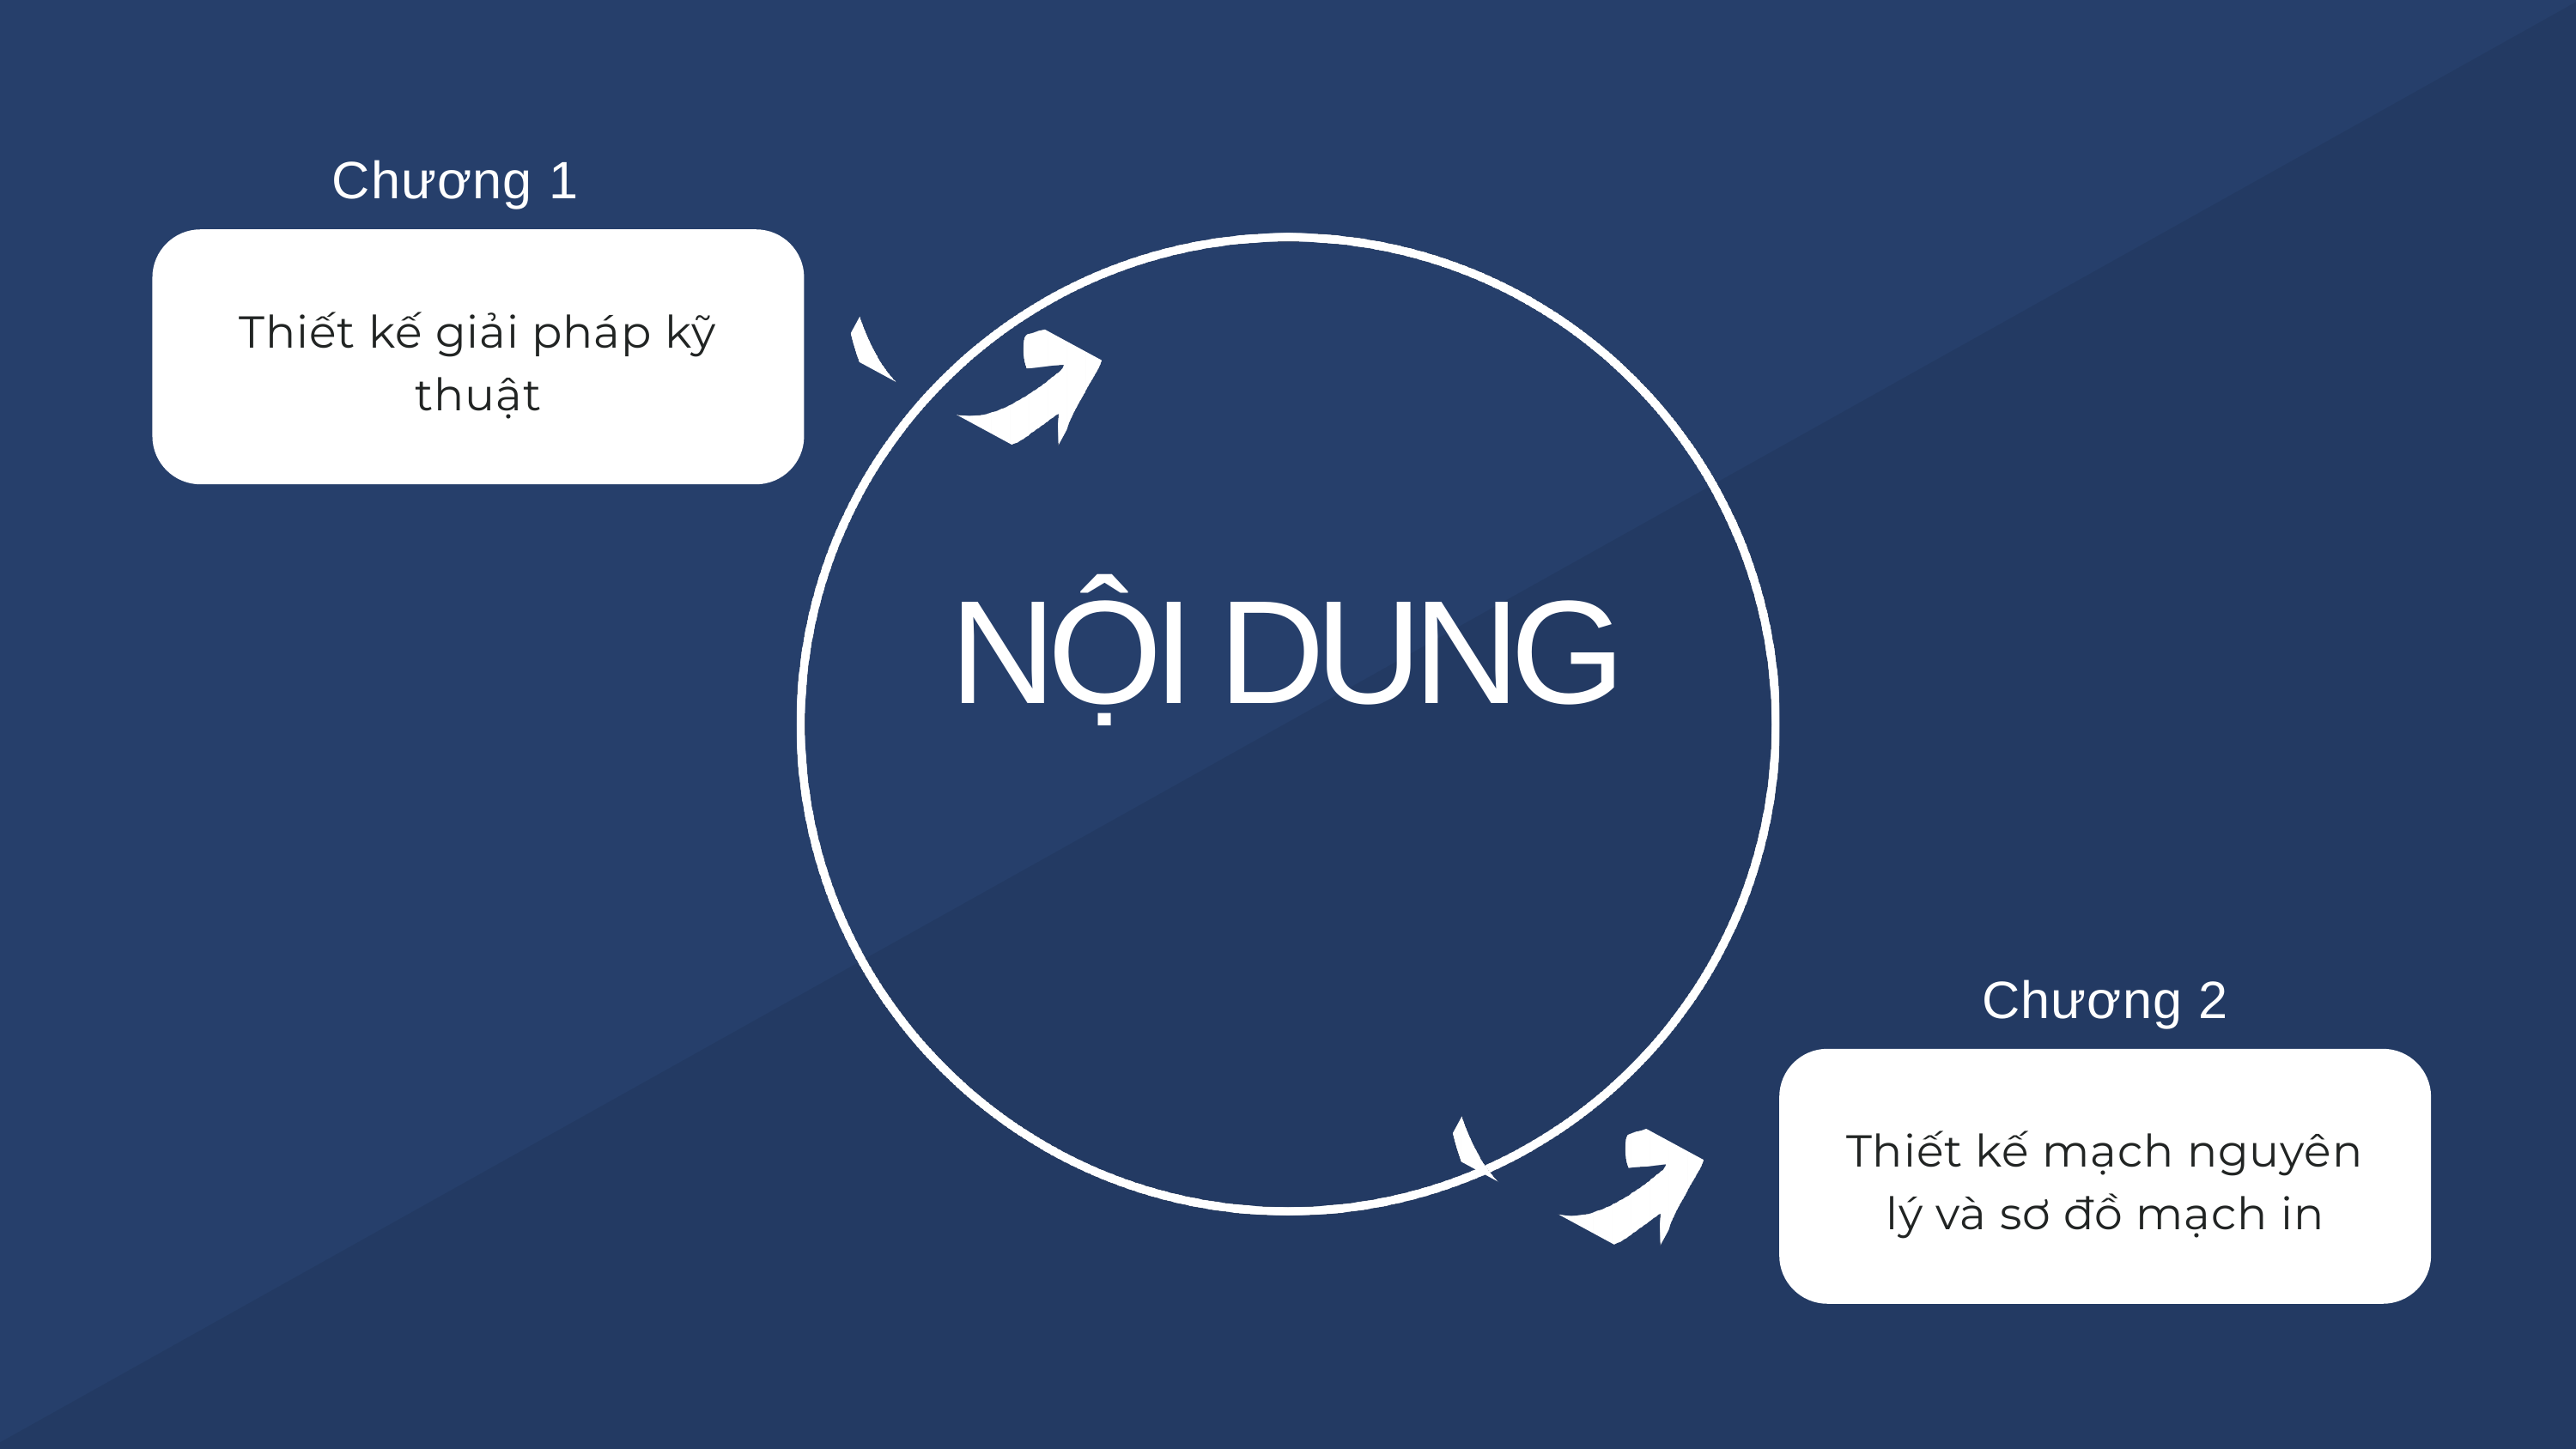

Chương 1

Thiết kế giải pháp kỹ thuật

NỘI DUNG

Chương 2

Thiết kế mạch nguyên lý và sơ đồ mạch in